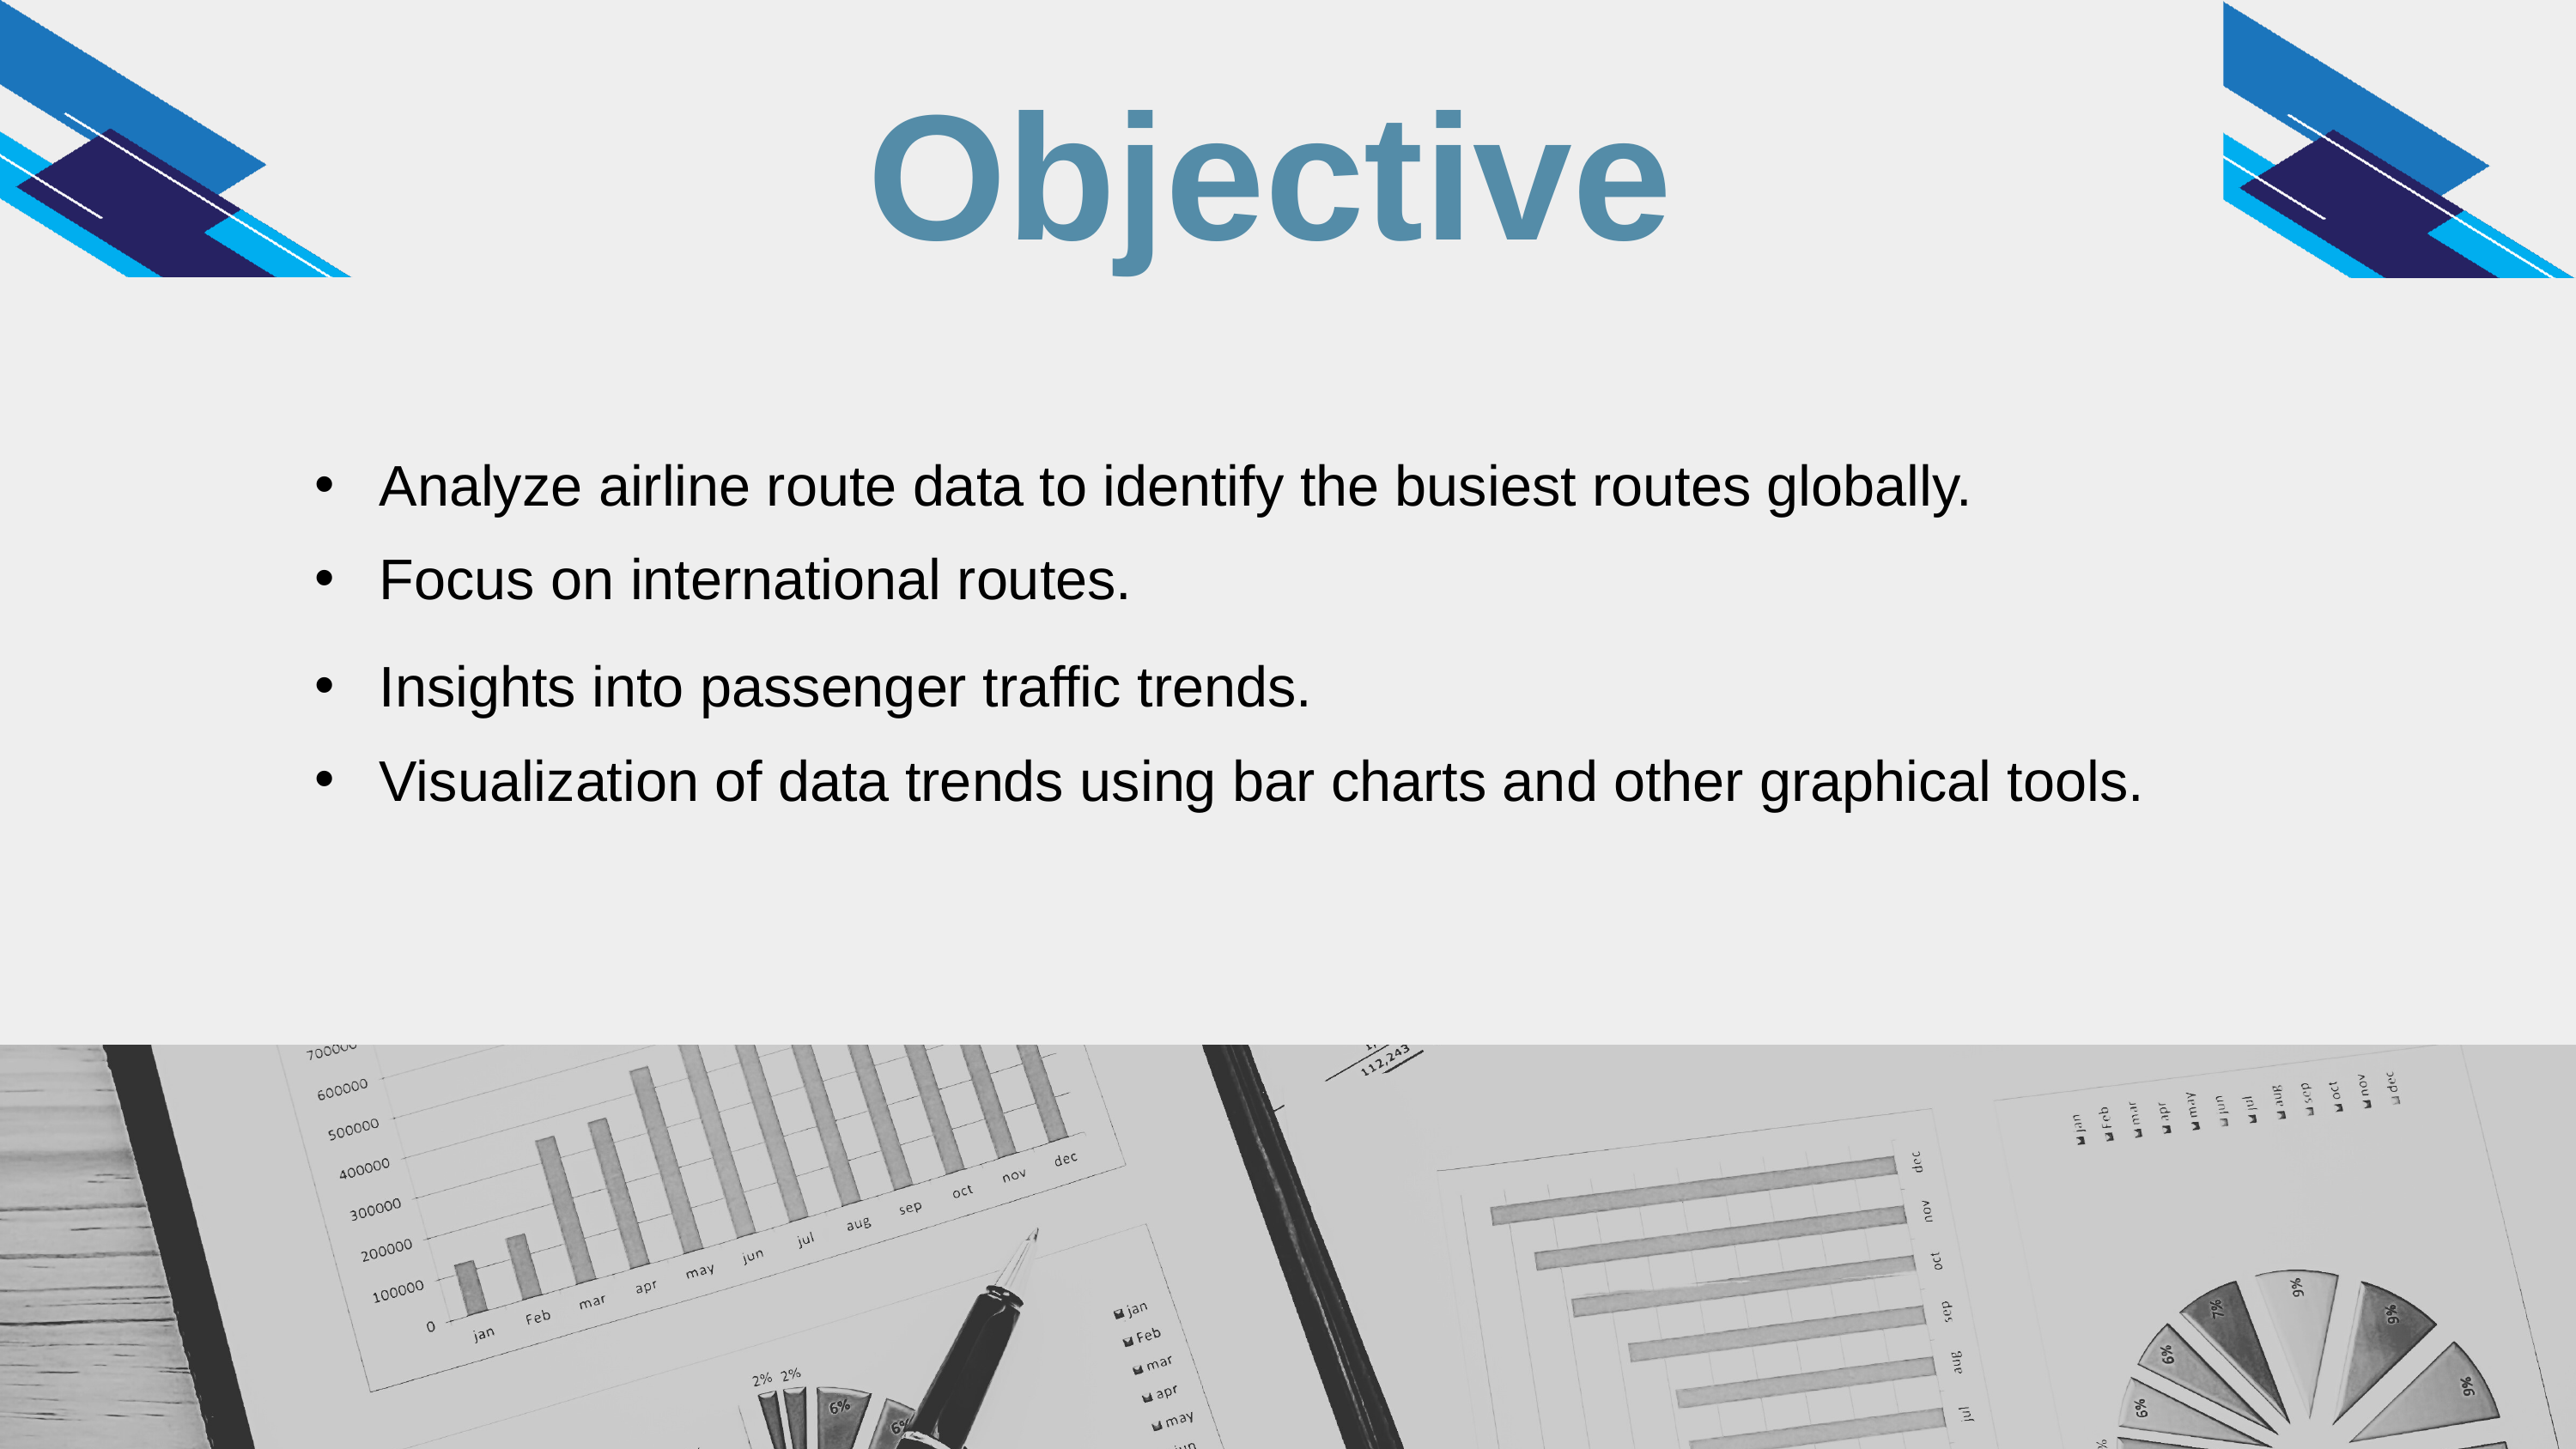

Objective
Analyze airline route data to identify the busiest routes globally.

Focus on international routes.

Insights into passenger traffic trends.

Visualization of data trends using bar charts and other graphical tools.